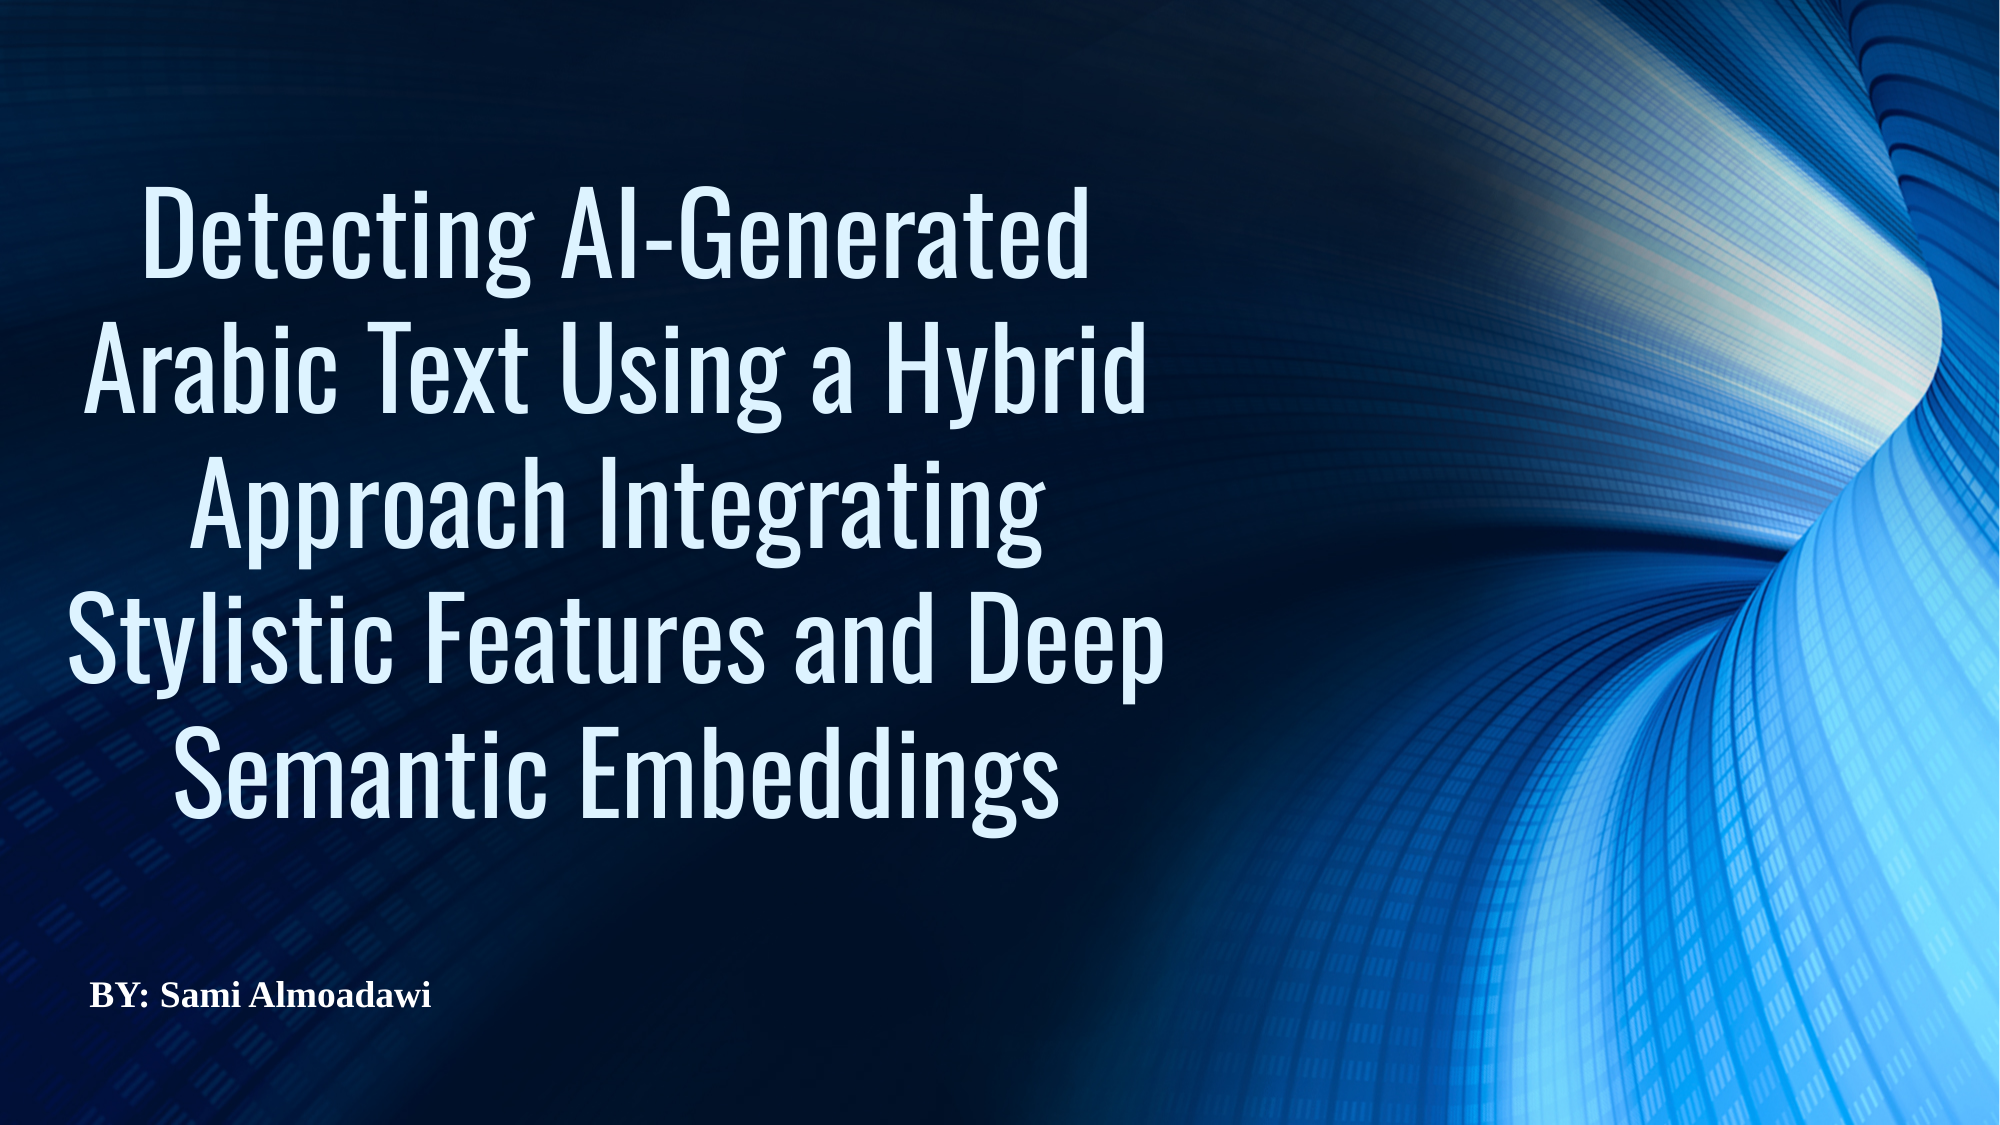

Detecting AI-Generated Arabic Text Using a Hybrid Approach Integrating Stylistic Features and Deep Semantic Embeddings
BY: Sami Almoadawi